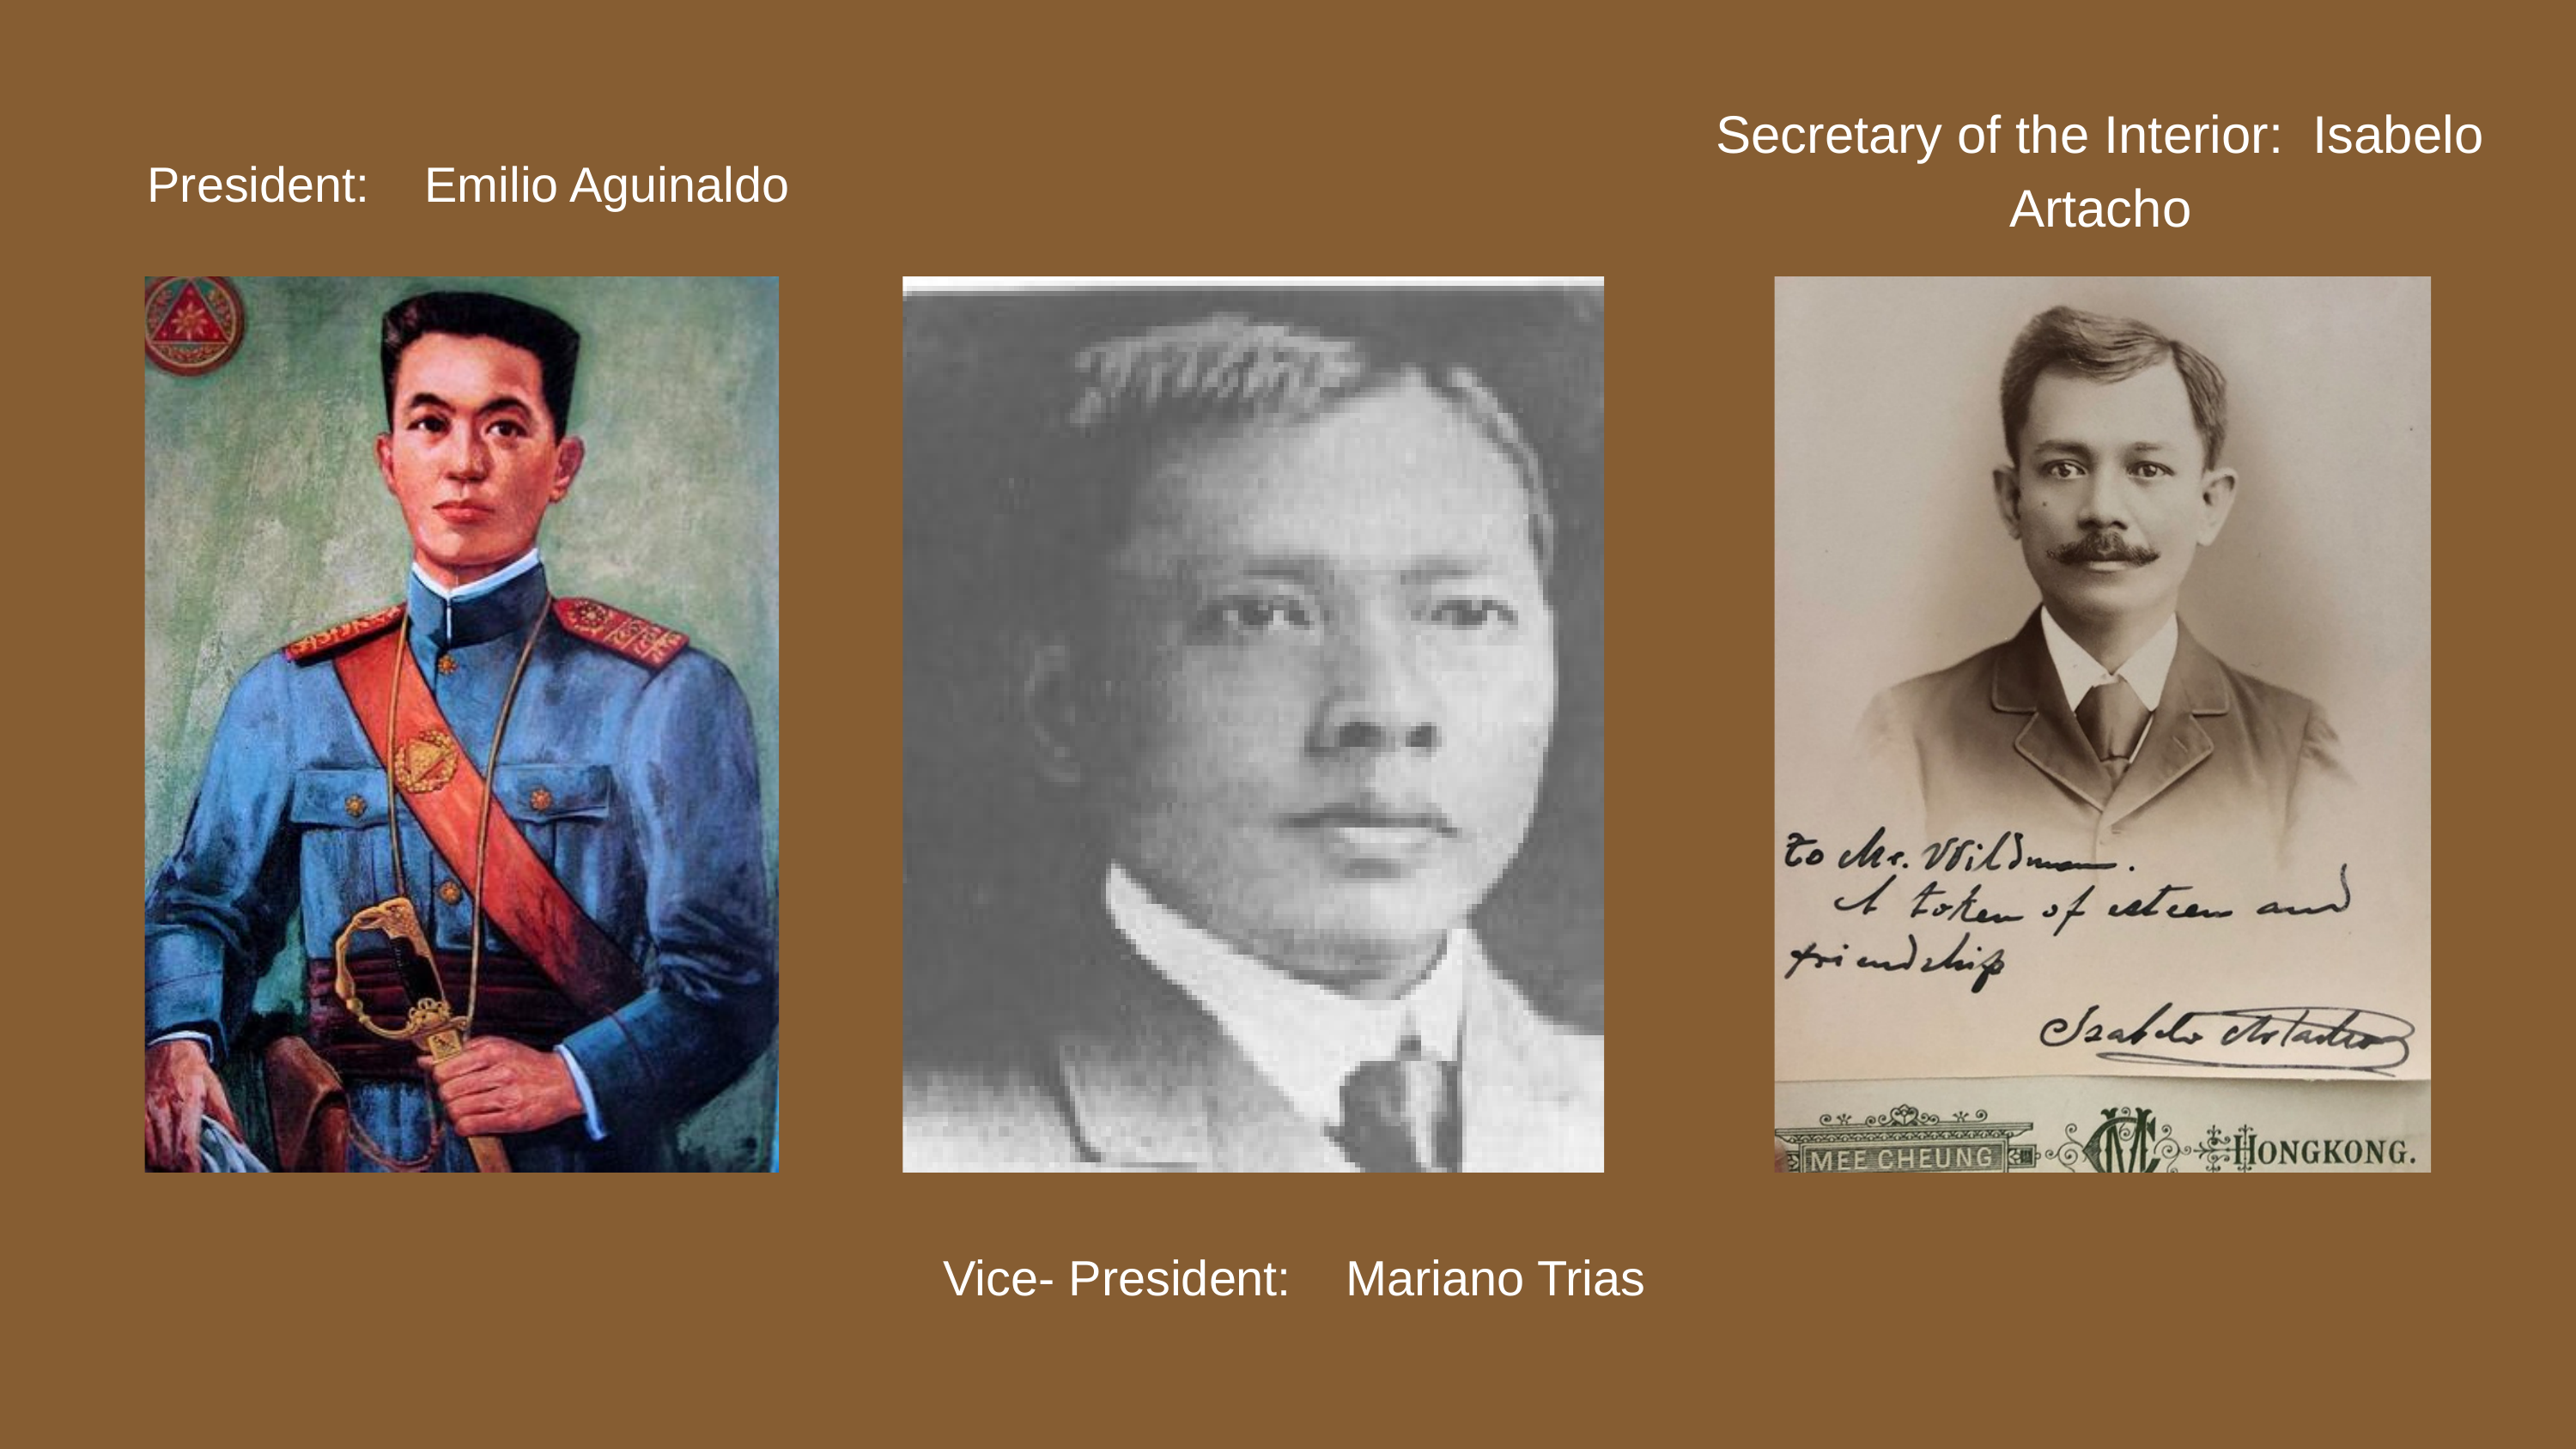

Secretary of the Interior:  Isabelo Artacho

 President:    Emilio Aguinaldo

 Vice- President:    Mariano Trias